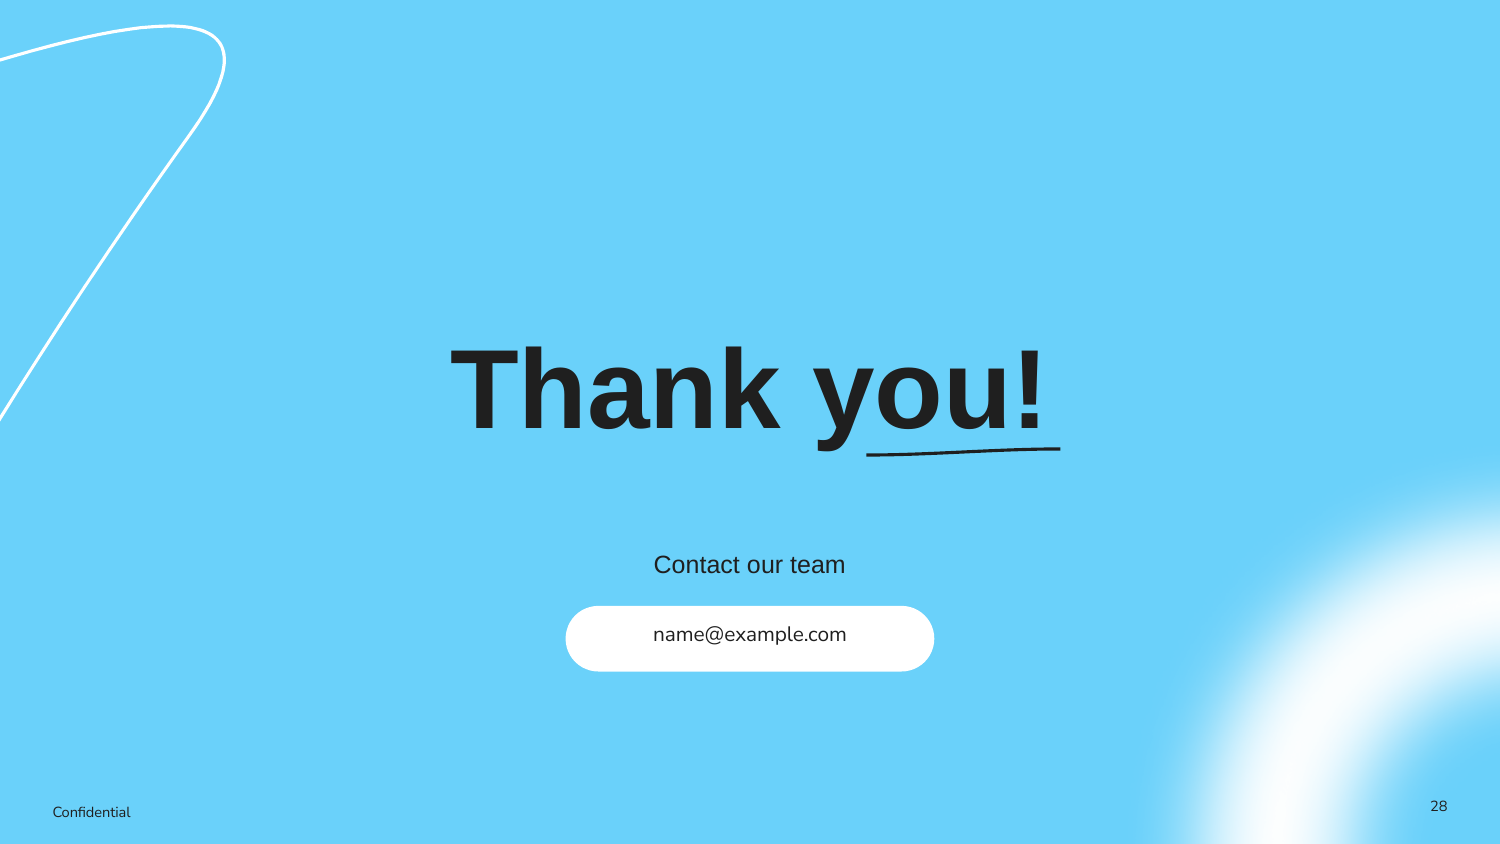

# Thank you!

Contact our team
name@example.com

Confidential